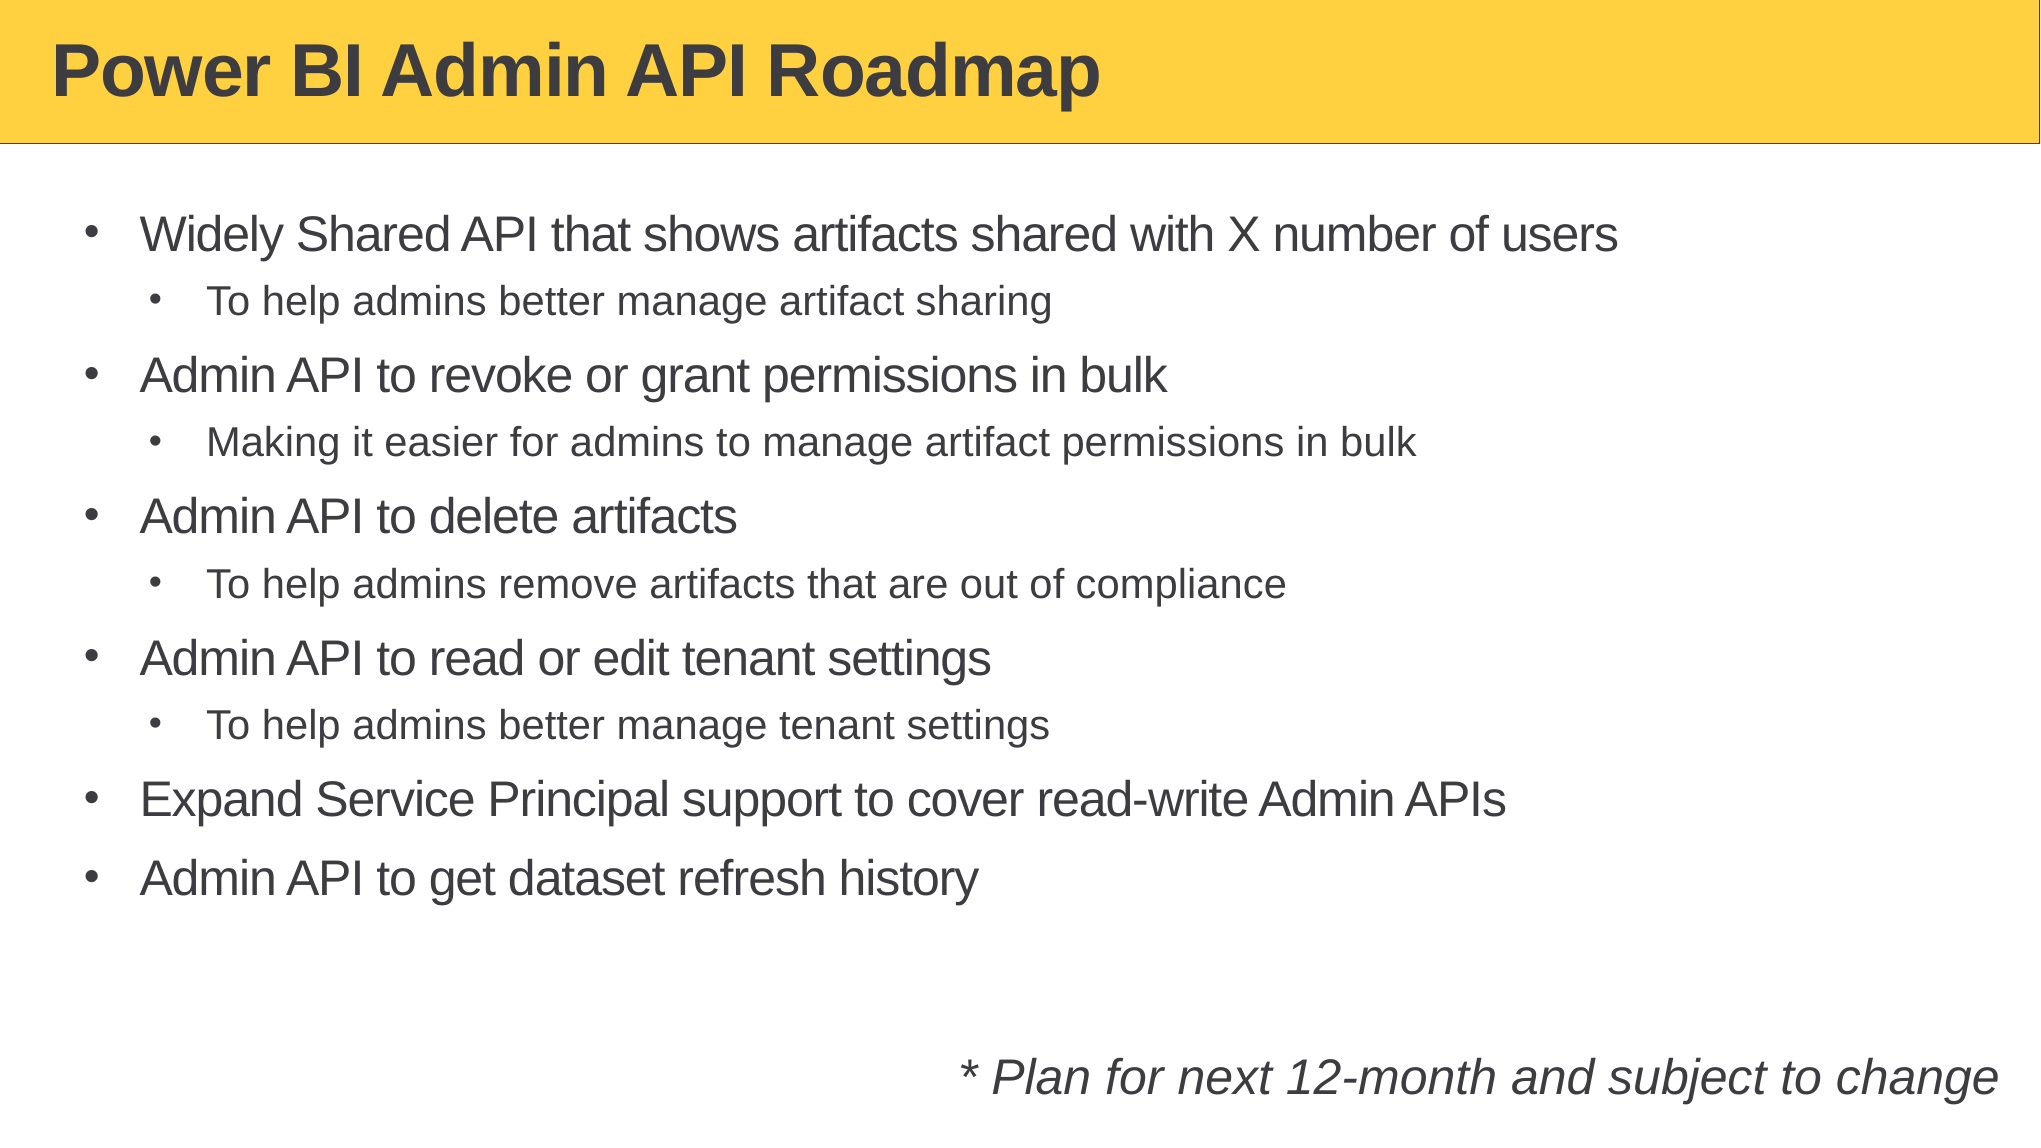

# Power BI Admin API Roadmap
Widely Shared API that shows artifacts shared with X number of users
To help admins better manage artifact sharing
Admin API to revoke or grant permissions in bulk
Making it easier for admins to manage artifact permissions in bulk
Admin API to delete artifacts
To help admins remove artifacts that are out of compliance
Admin API to read or edit tenant settings
To help admins better manage tenant settings
Expand Service Principal support to cover read-write Admin APIs
Admin API to get dataset refresh history
* Plan for next 12-month and subject to change